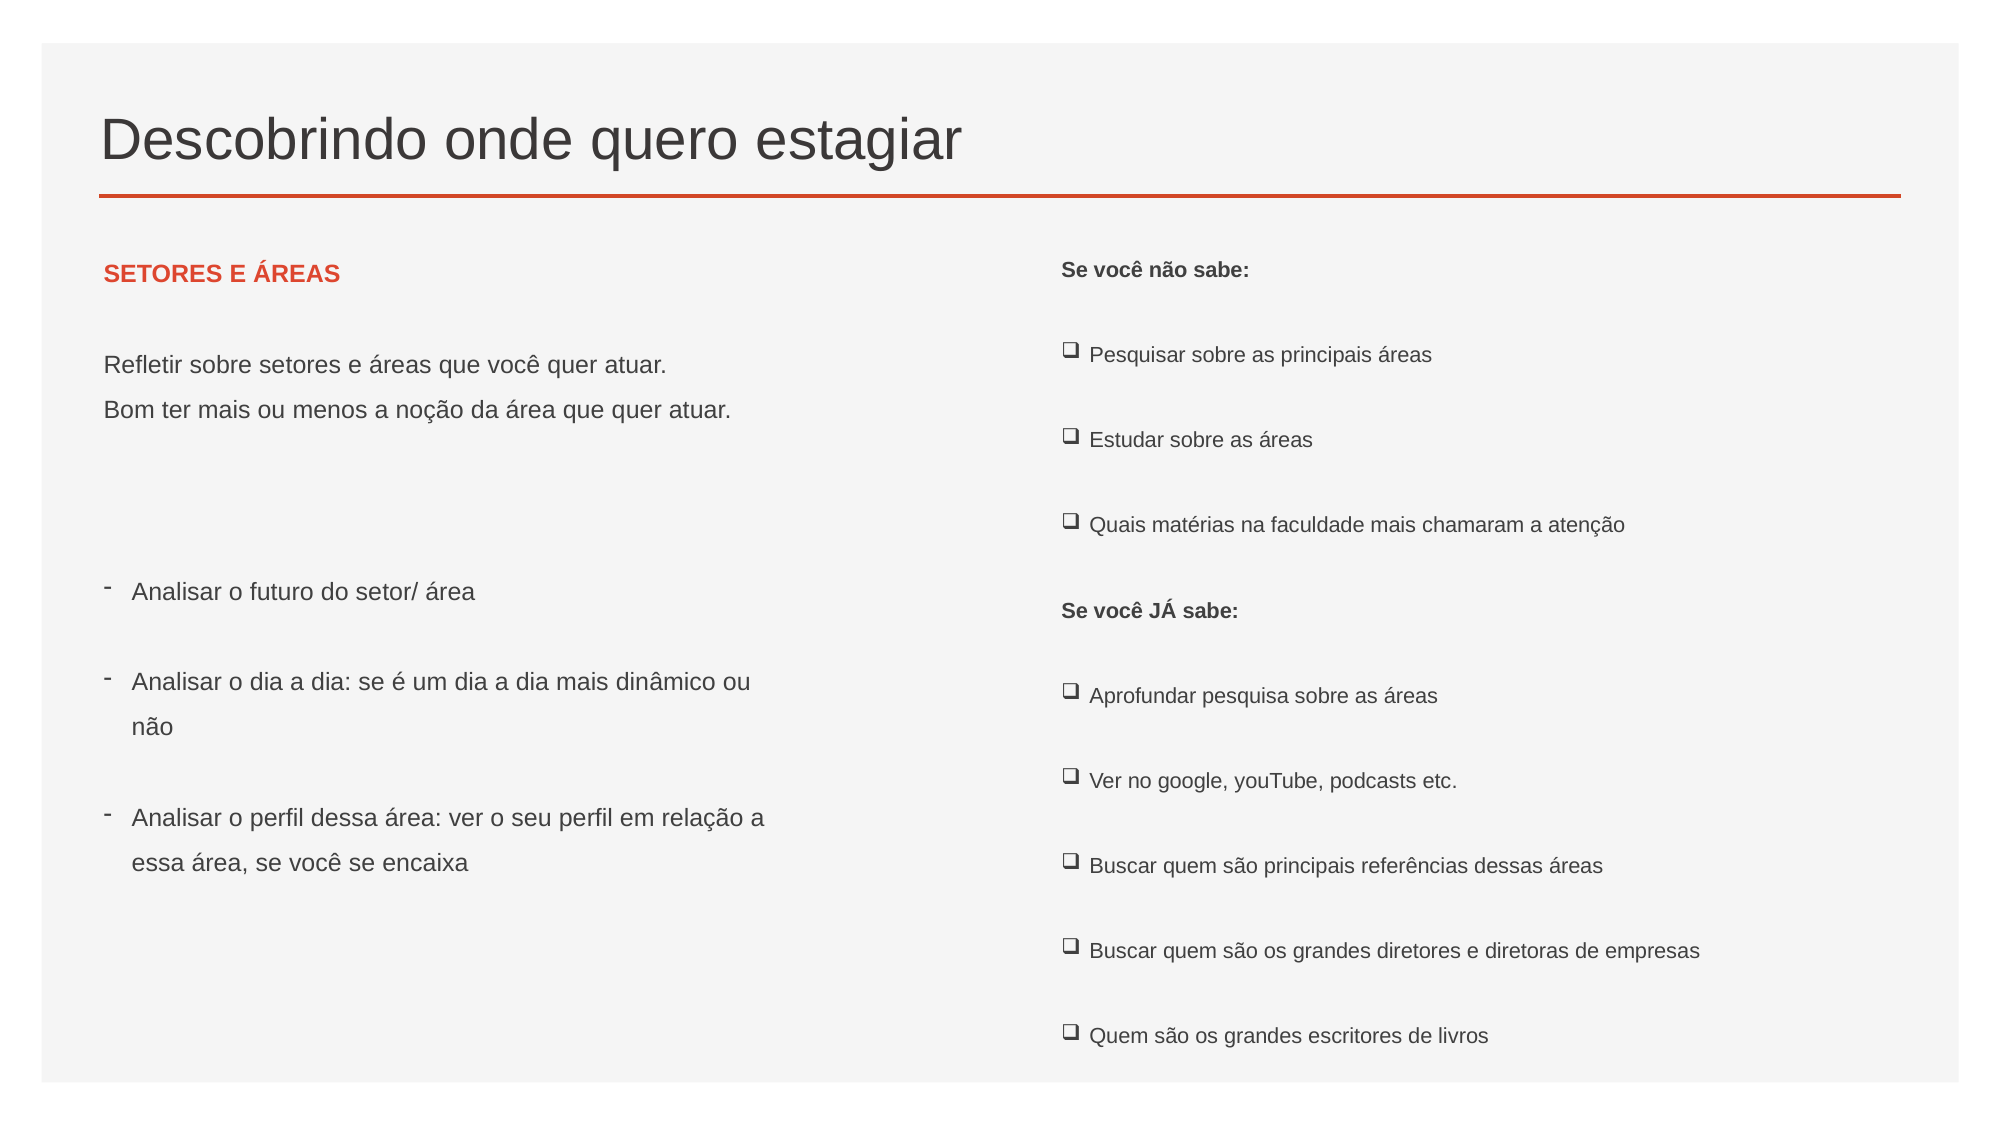

# Descobrindo onde quero estagiar
Se você não sabe:
Pesquisar sobre as principais áreas
Estudar sobre as áreas
Quais matérias na faculdade mais chamaram a atenção
Se você JÁ sabe:
Aprofundar pesquisa sobre as áreas
Ver no google, youTube, podcasts etc.
Buscar quem são principais referências dessas áreas
Buscar quem são os grandes diretores e diretoras de empresas
Quem são os grandes escritores de livros
SETORES E ÁREAS
Refletir sobre setores e áreas que você quer atuar.
Bom ter mais ou menos a noção da área que quer atuar.

Analisar o futuro do setor/ área
Analisar o dia a dia: se é um dia a dia mais dinâmico ou não
Analisar o perfil dessa área: ver o seu perfil em relação a essa área, se você se encaixa